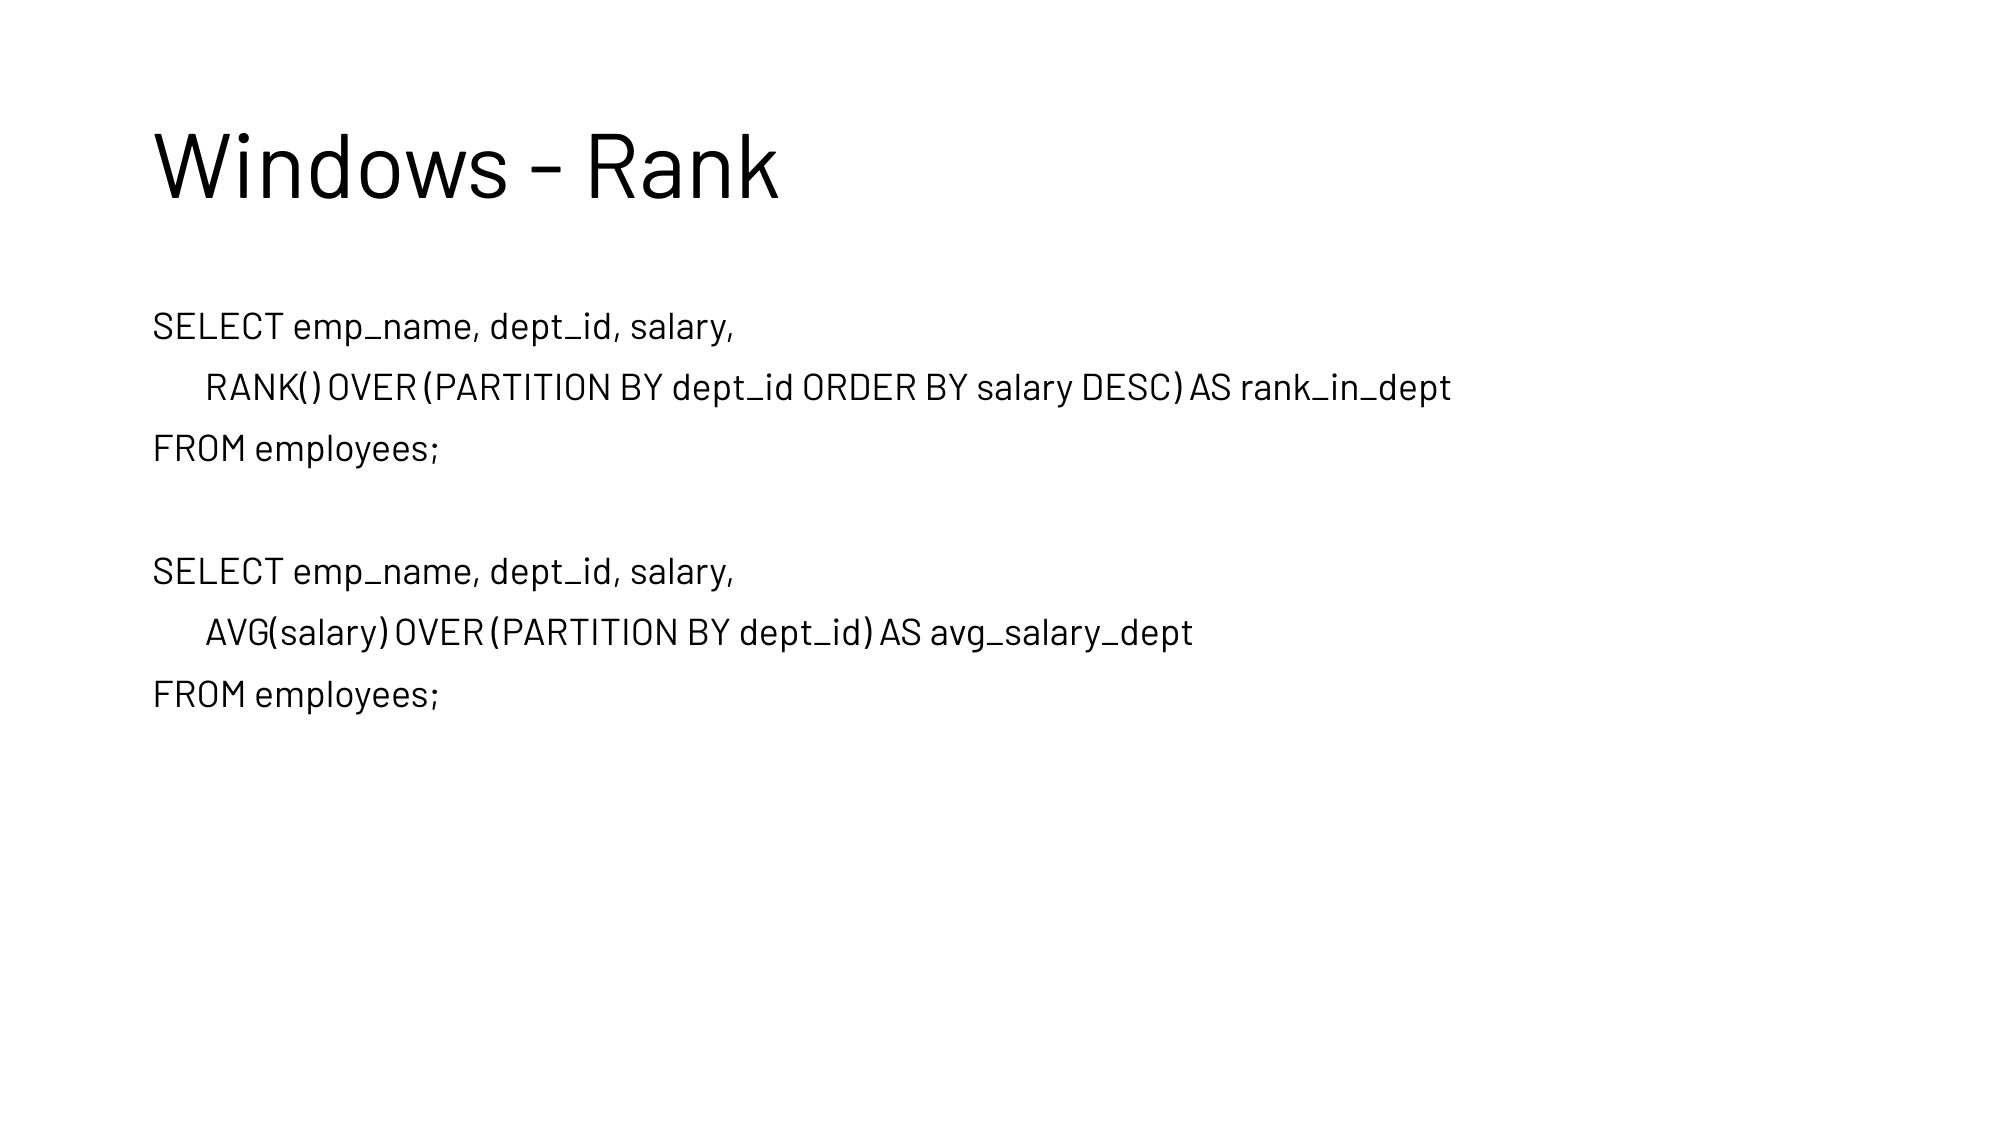

# Windows - Rank
SELECT emp_name, dept_id, salary,
       RANK() OVER (PARTITION BY dept_id ORDER BY salary DESC) AS rank_in_dept
FROM employees;

SELECT emp_name, dept_id, salary,
       AVG(salary) OVER (PARTITION BY dept_id) AS avg_salary_dept
FROM employees;